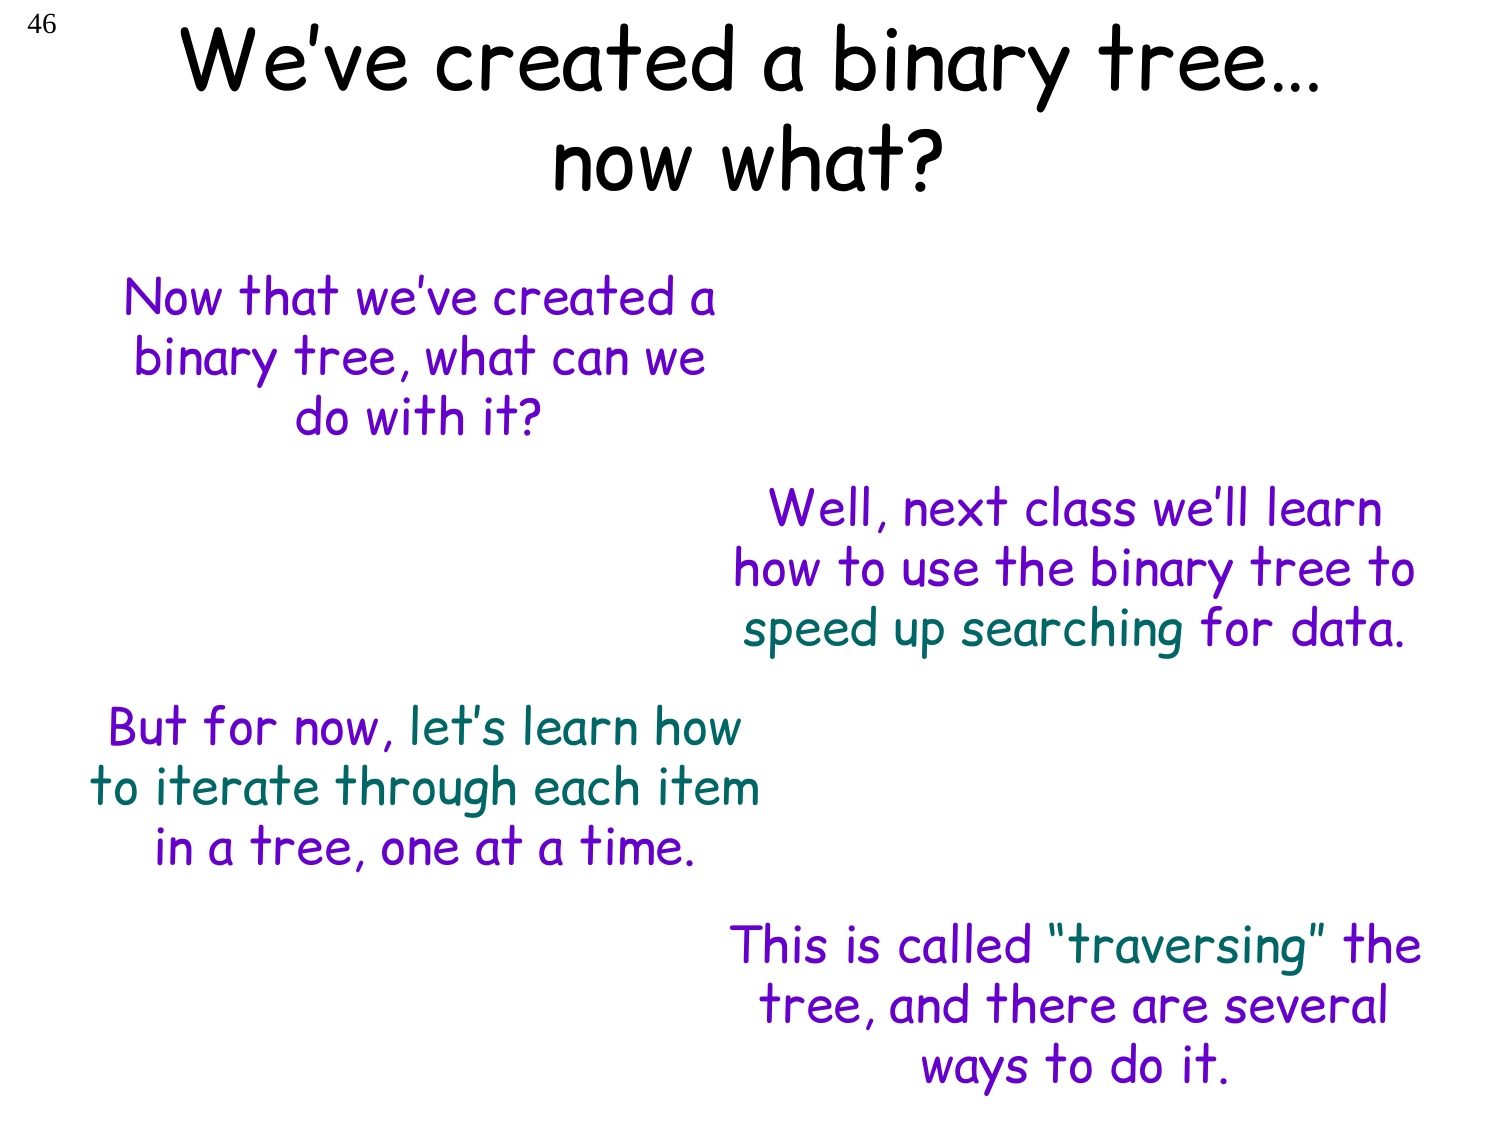

46
# We’ve created a binary tree… now what?
Now that we’ve created a binary tree, what can we do with it?
Well, next class we’ll learn how to use the binary tree to speed up searching for data.
But for now, let’s learn how to iterate through each item in a tree, one at a time.
This is called “traversing” the tree, and there are several ways to do it.